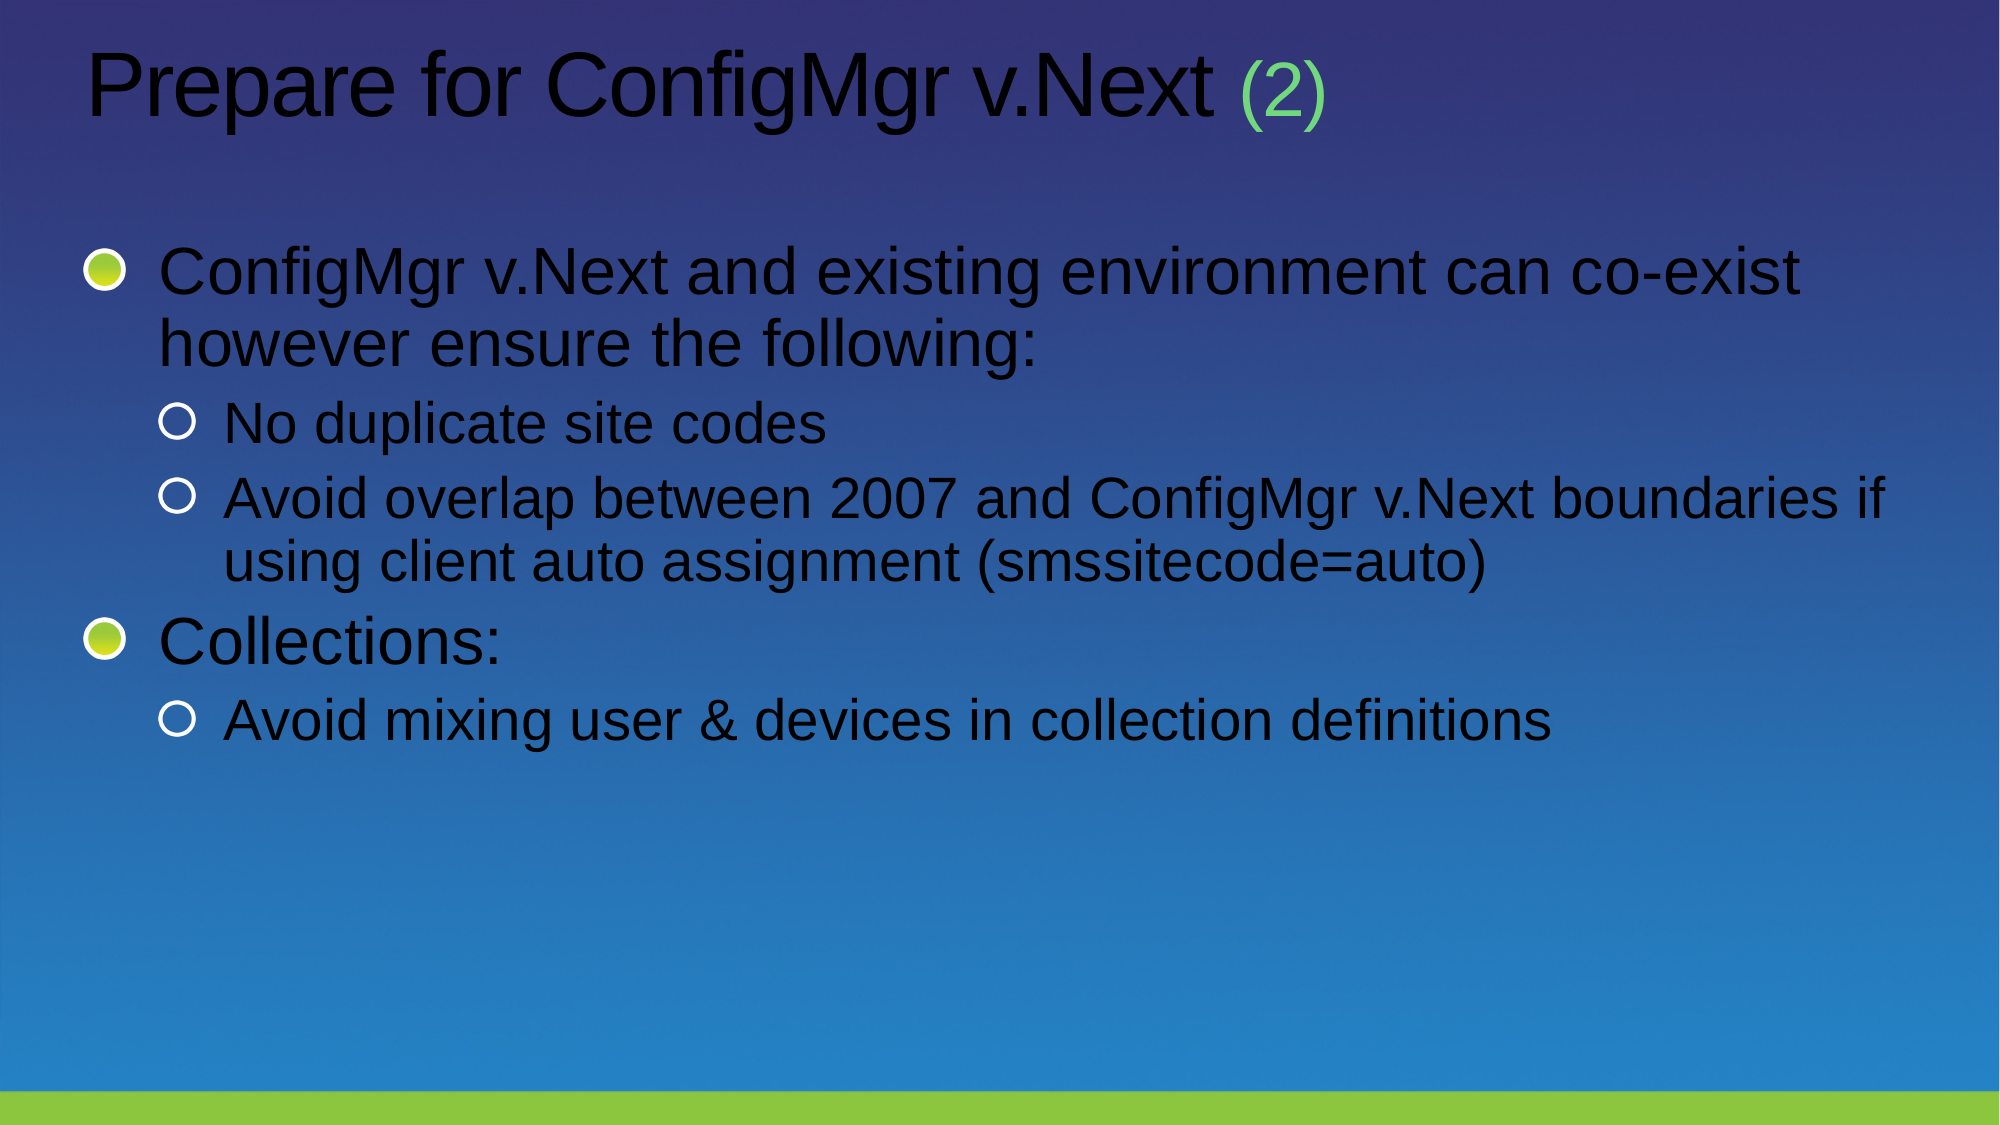

# Prepare for ConfigMgr v.Next (2)
ConfigMgr v.Next and existing environment can co-exist however ensure the following:
No duplicate site codes
Avoid overlap between 2007 and ConfigMgr v.Next boundaries if using client auto assignment (smssitecode=auto)
Collections:
Avoid mixing user & devices in collection definitions